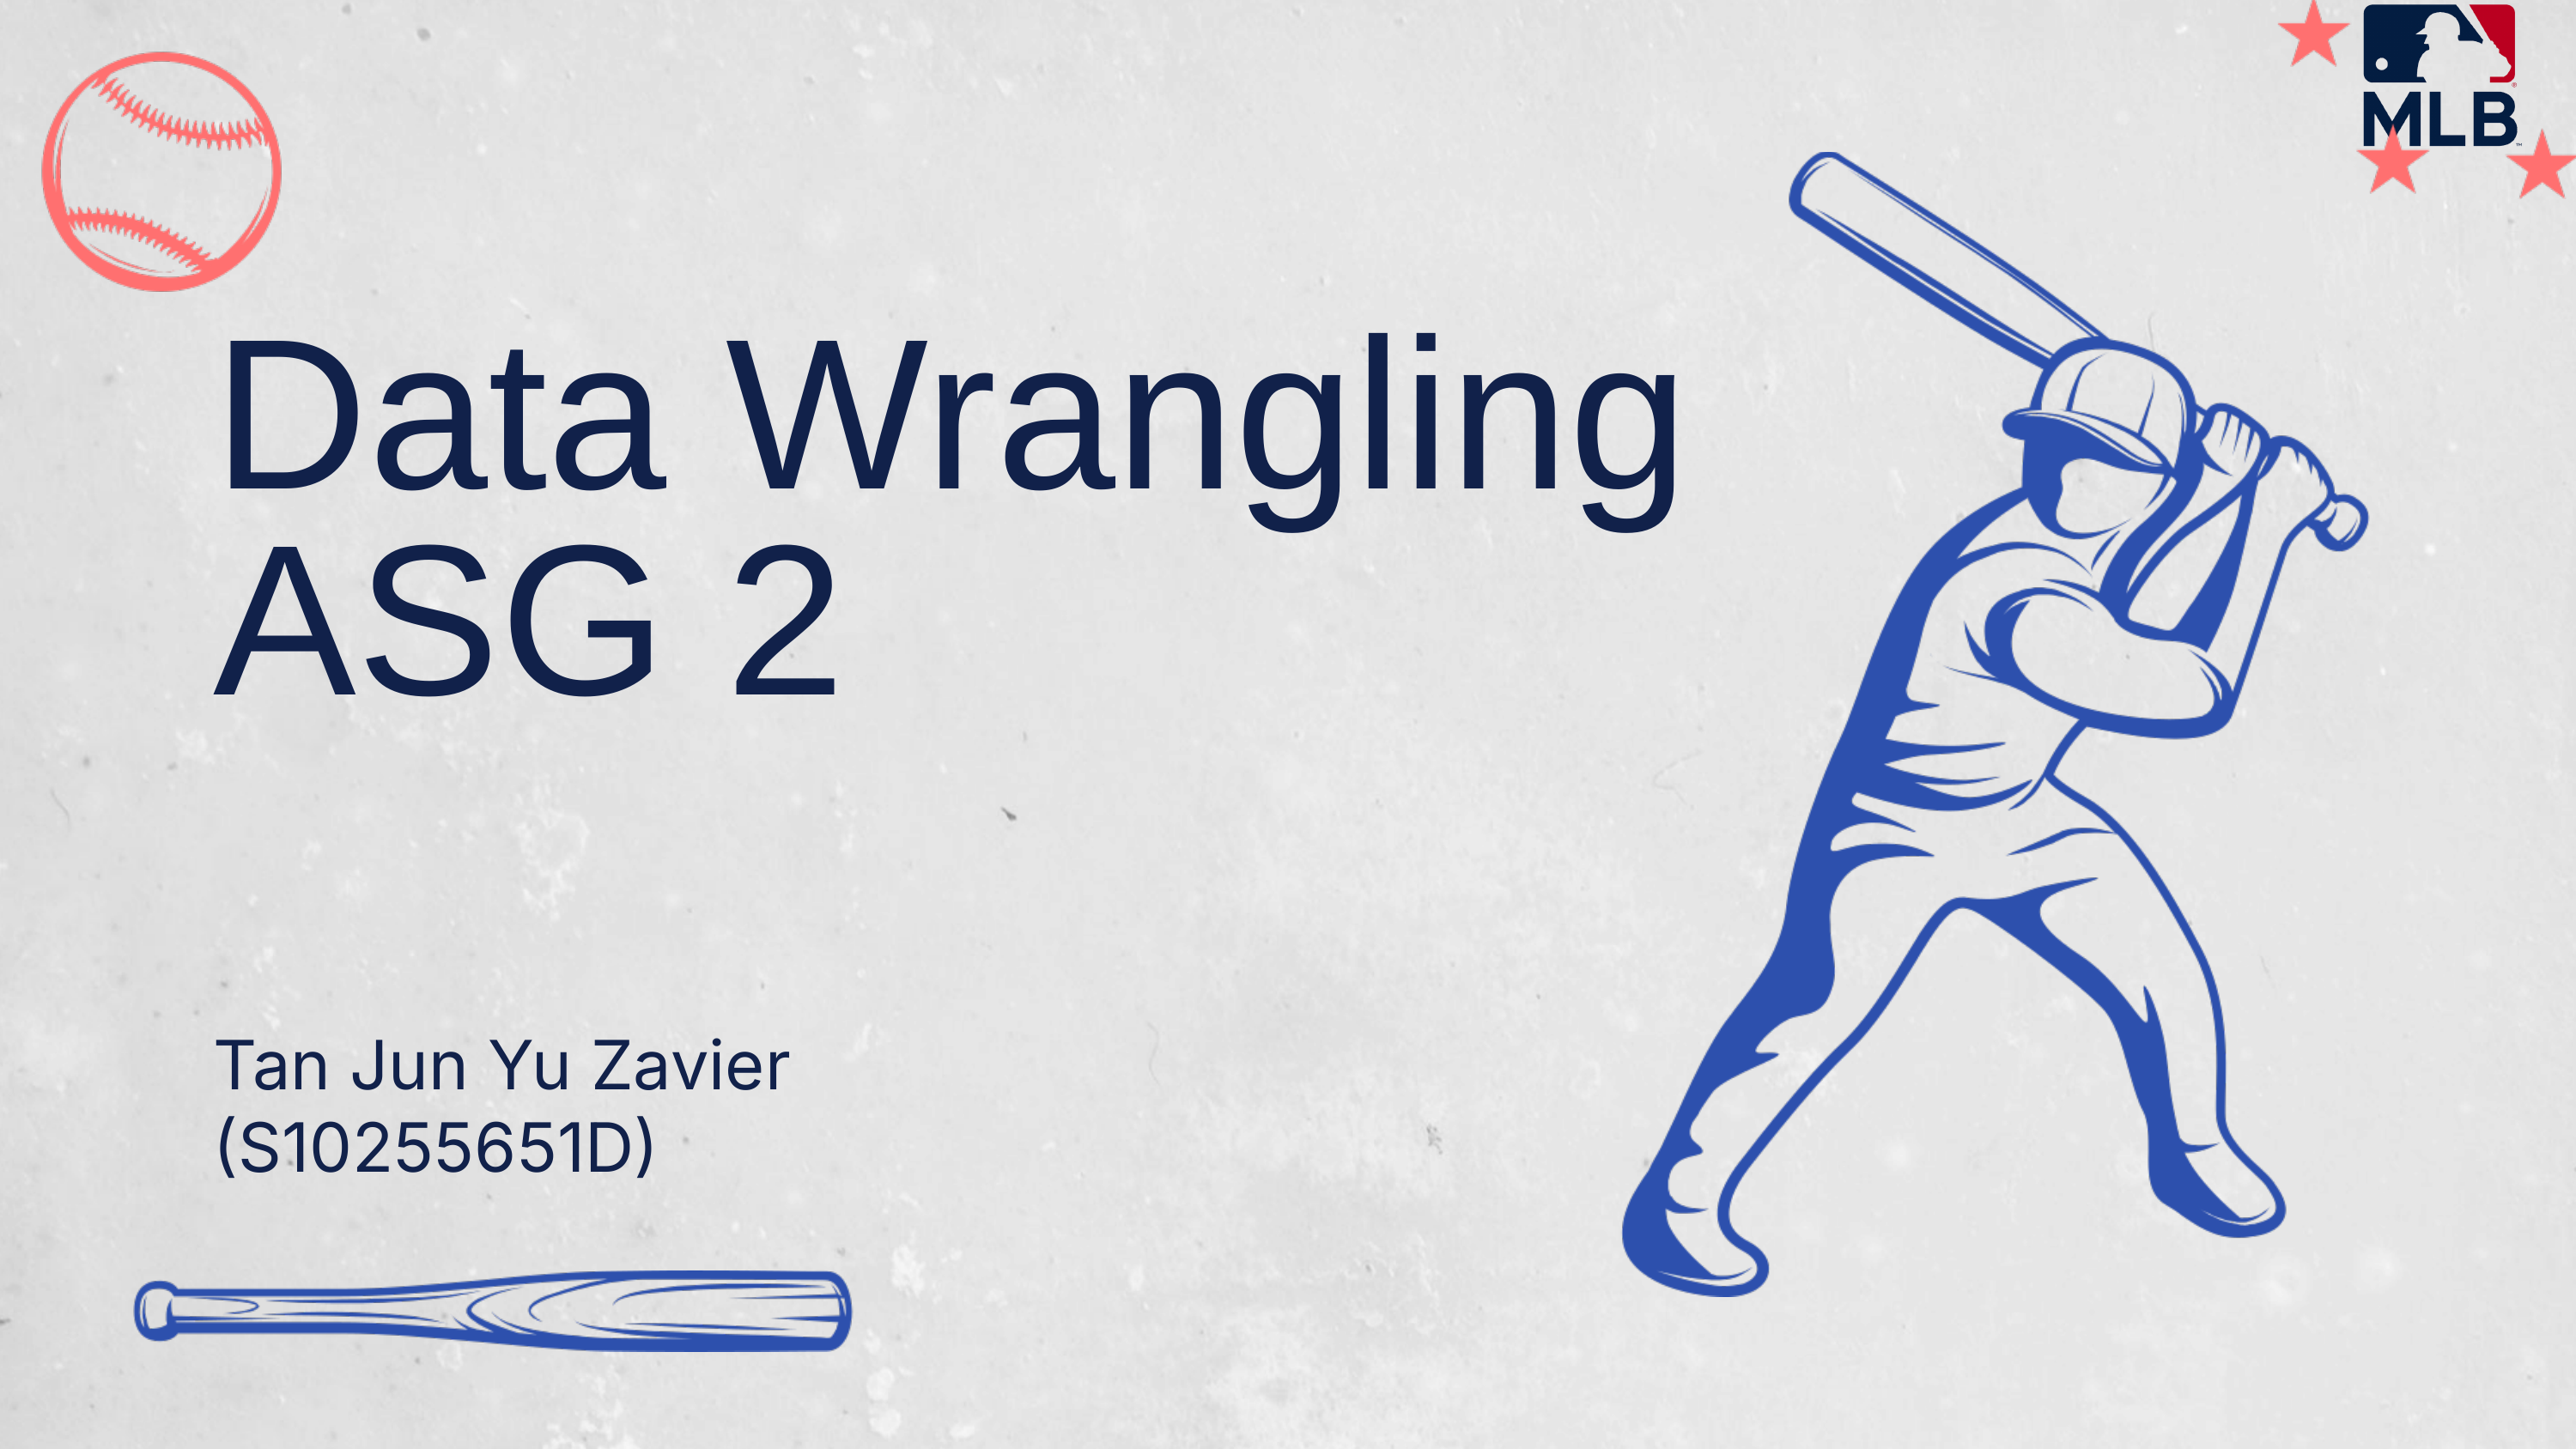

Data Wrangling
ASG 2

Tan Jun Yu Zavier
(S10255651D)